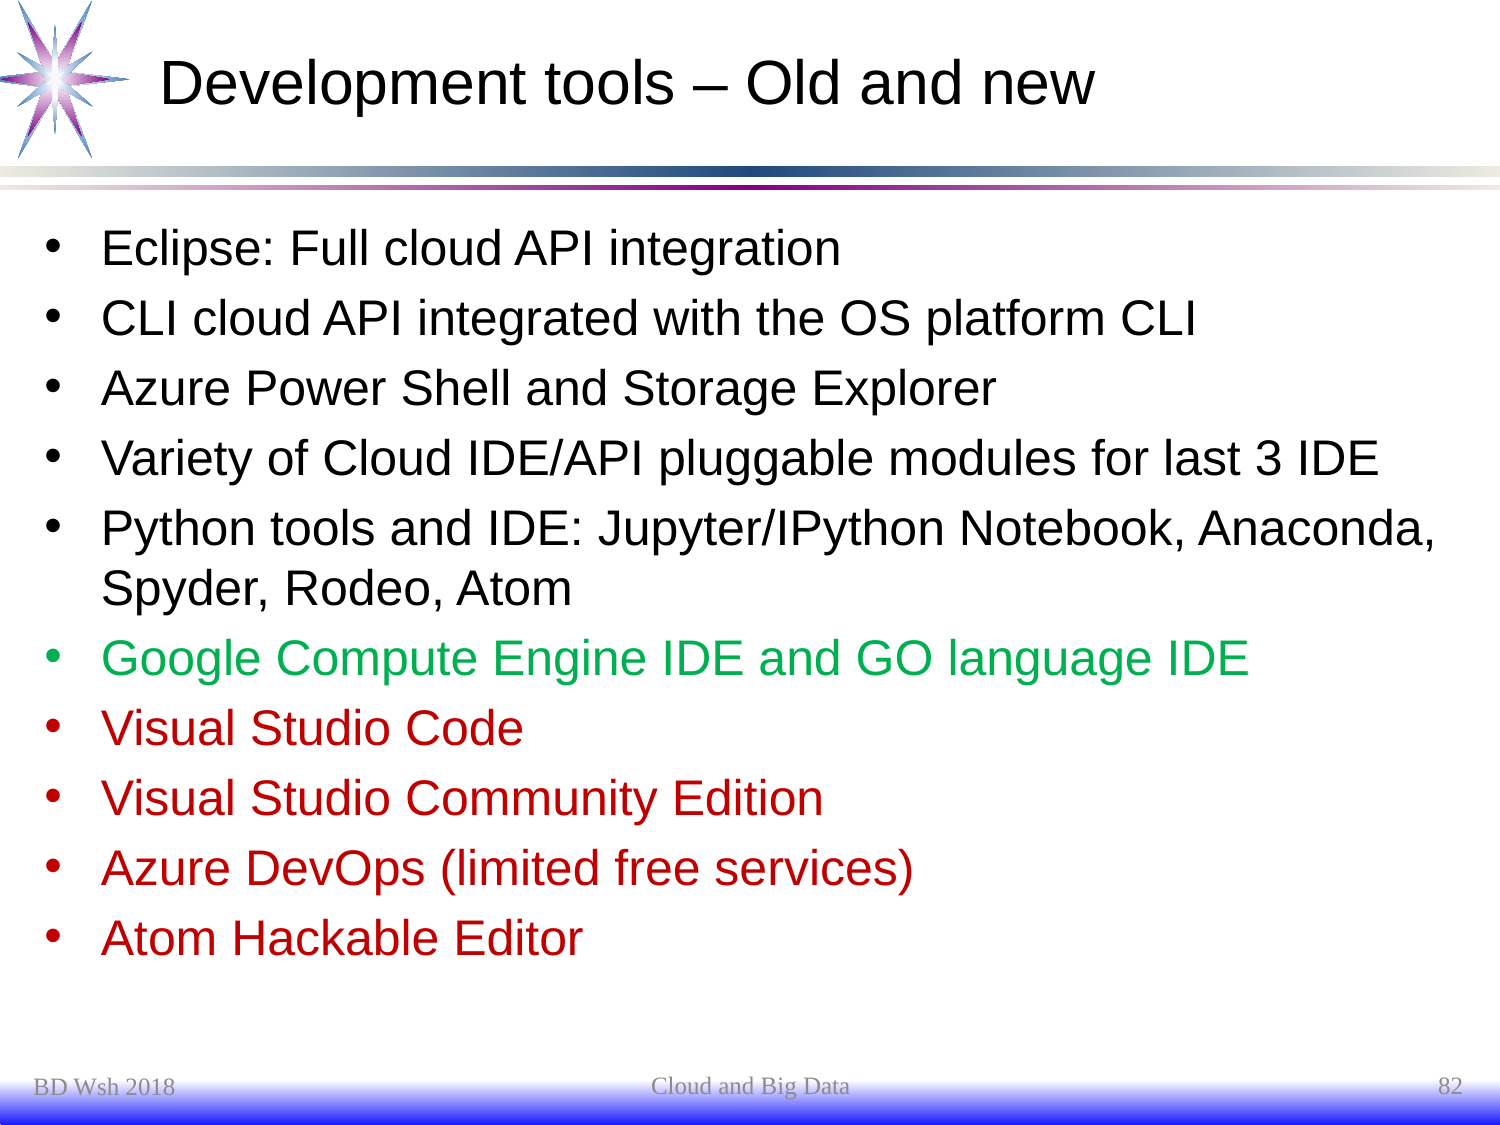

# Development tools – Old and new
Eclipse: Full cloud API integration
CLI cloud API integrated with the OS platform CLI
Azure Power Shell and Storage Explorer
Variety of Cloud IDE/API pluggable modules for last 3 IDE
Python tools and IDE: Jupyter/IPython Notebook, Anaconda, Spyder, Rodeo, Atom
Google Compute Engine IDE and GO language IDE
Visual Studio Code
Visual Studio Community Edition
Azure DevOps (limited free services)
Atom Hackable Editor
Cloud and Big Data
82
BD Wsh 2018